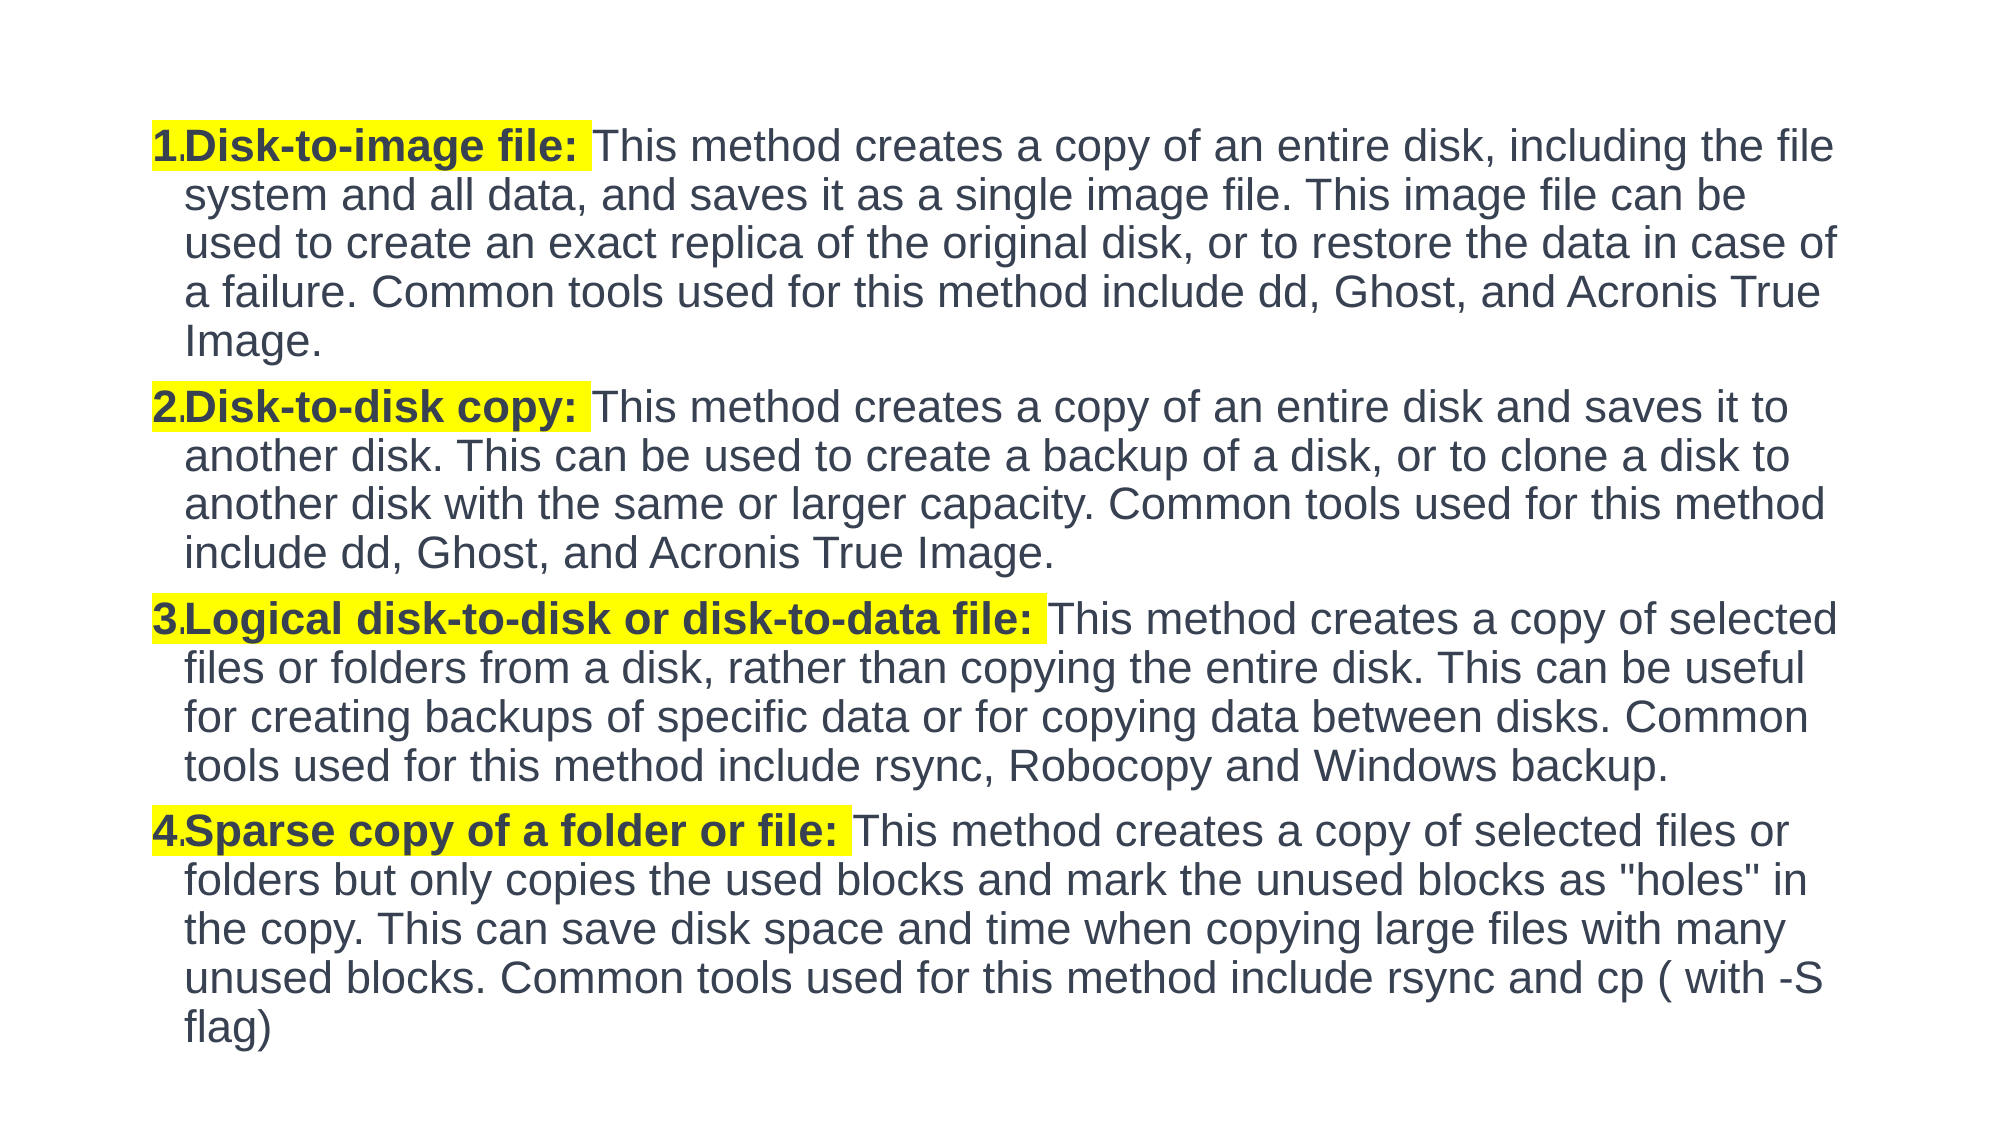

Disk-to-image file: This method creates a copy of an entire disk, including the file system and all data, and saves it as a single image file. This image file can be used to create an exact replica of the original disk, or to restore the data in case of a failure. Common tools used for this method include dd, Ghost, and Acronis True Image.
Disk-to-disk copy: This method creates a copy of an entire disk and saves it to another disk. This can be used to create a backup of a disk, or to clone a disk to another disk with the same or larger capacity. Common tools used for this method include dd, Ghost, and Acronis True Image.
Logical disk-to-disk or disk-to-data file: This method creates a copy of selected files or folders from a disk, rather than copying the entire disk. This can be useful for creating backups of specific data or for copying data between disks. Common tools used for this method include rsync, Robocopy and Windows backup.
Sparse copy of a folder or file: This method creates a copy of selected files or folders but only copies the used blocks and mark the unused blocks as "holes" in the copy. This can save disk space and time when copying large files with many unused blocks. Common tools used for this method include rsync and cp ( with -S flag)